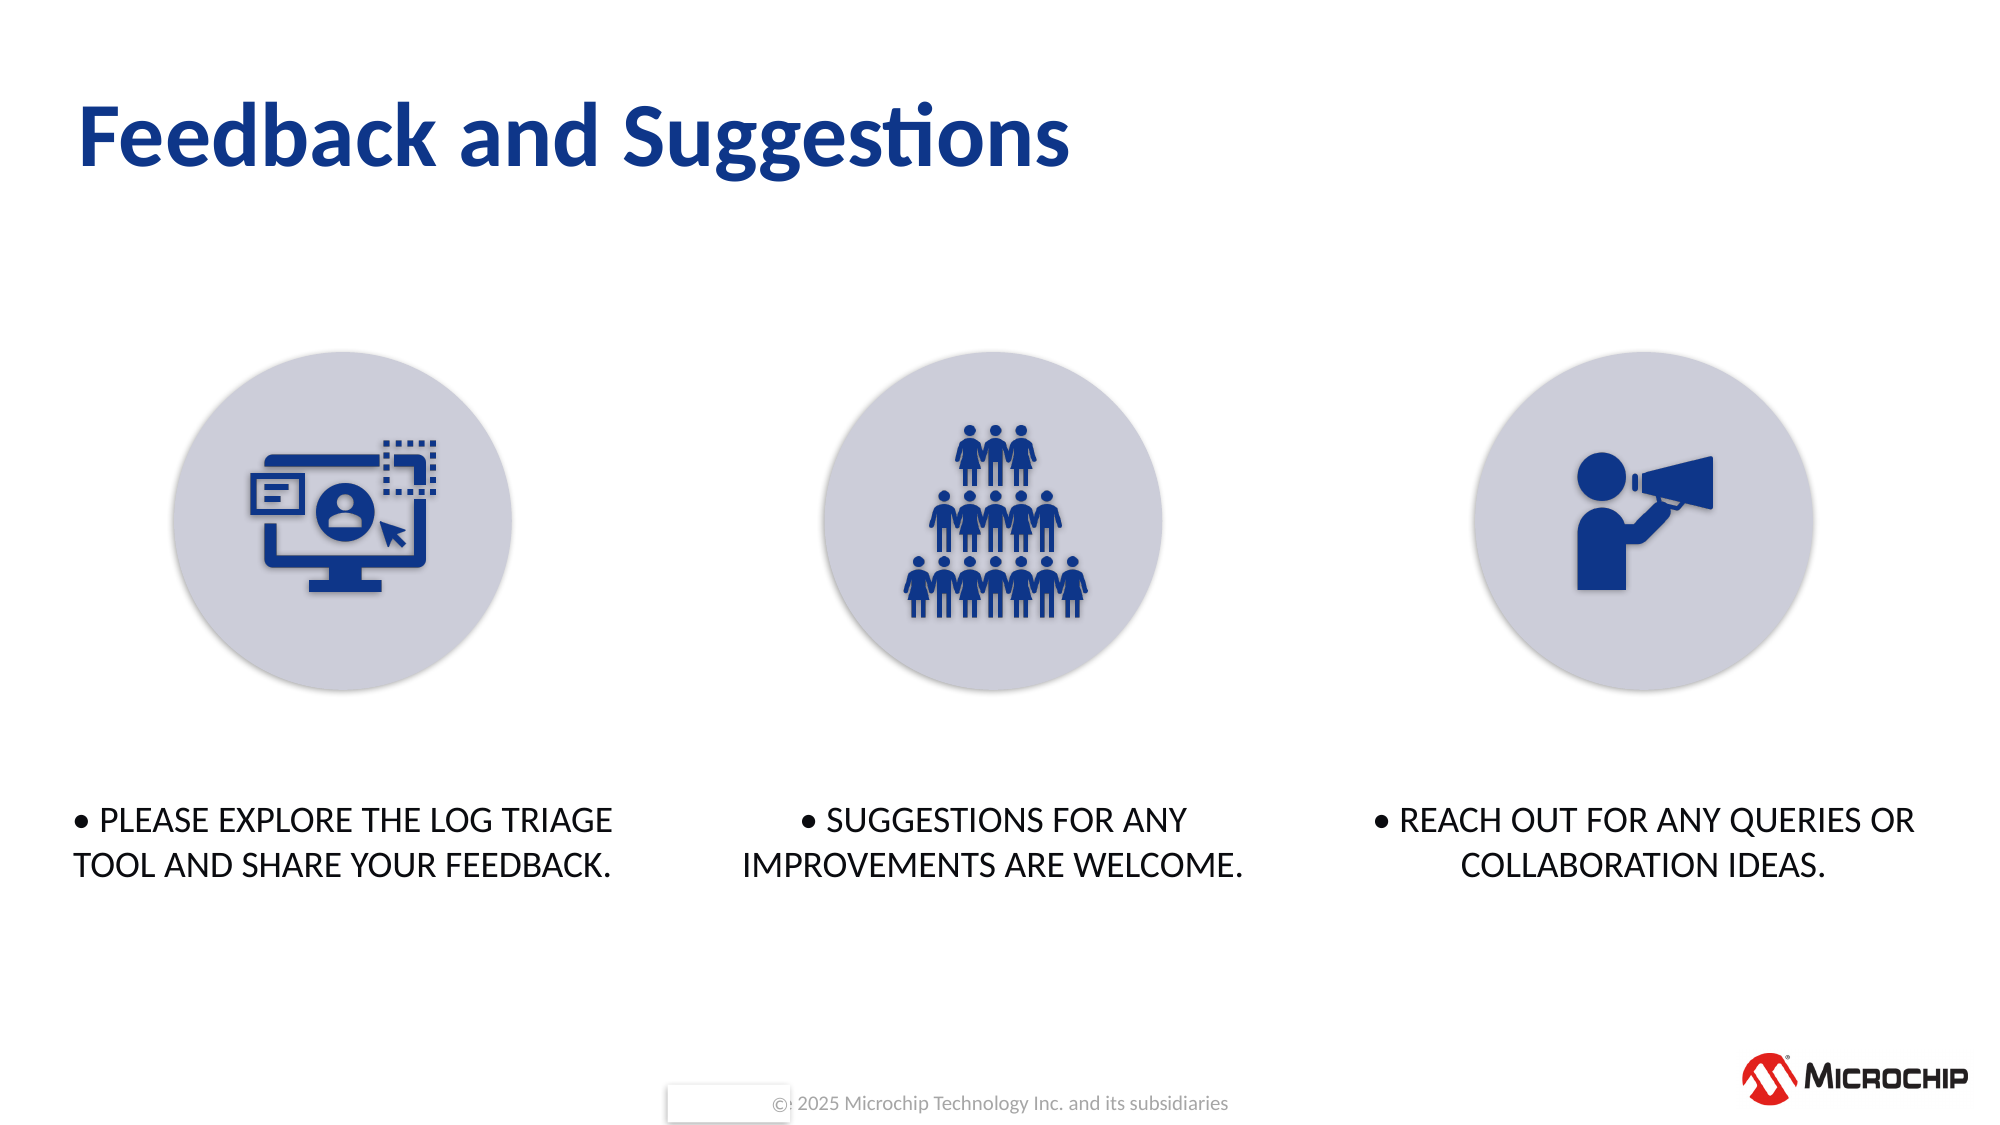

# Feedback and Suggestions
• Please explore the Log Triage tool and share your feedback.
• Suggestions for any improvements are welcome.
• Reach out for any queries or collaboration ideas.